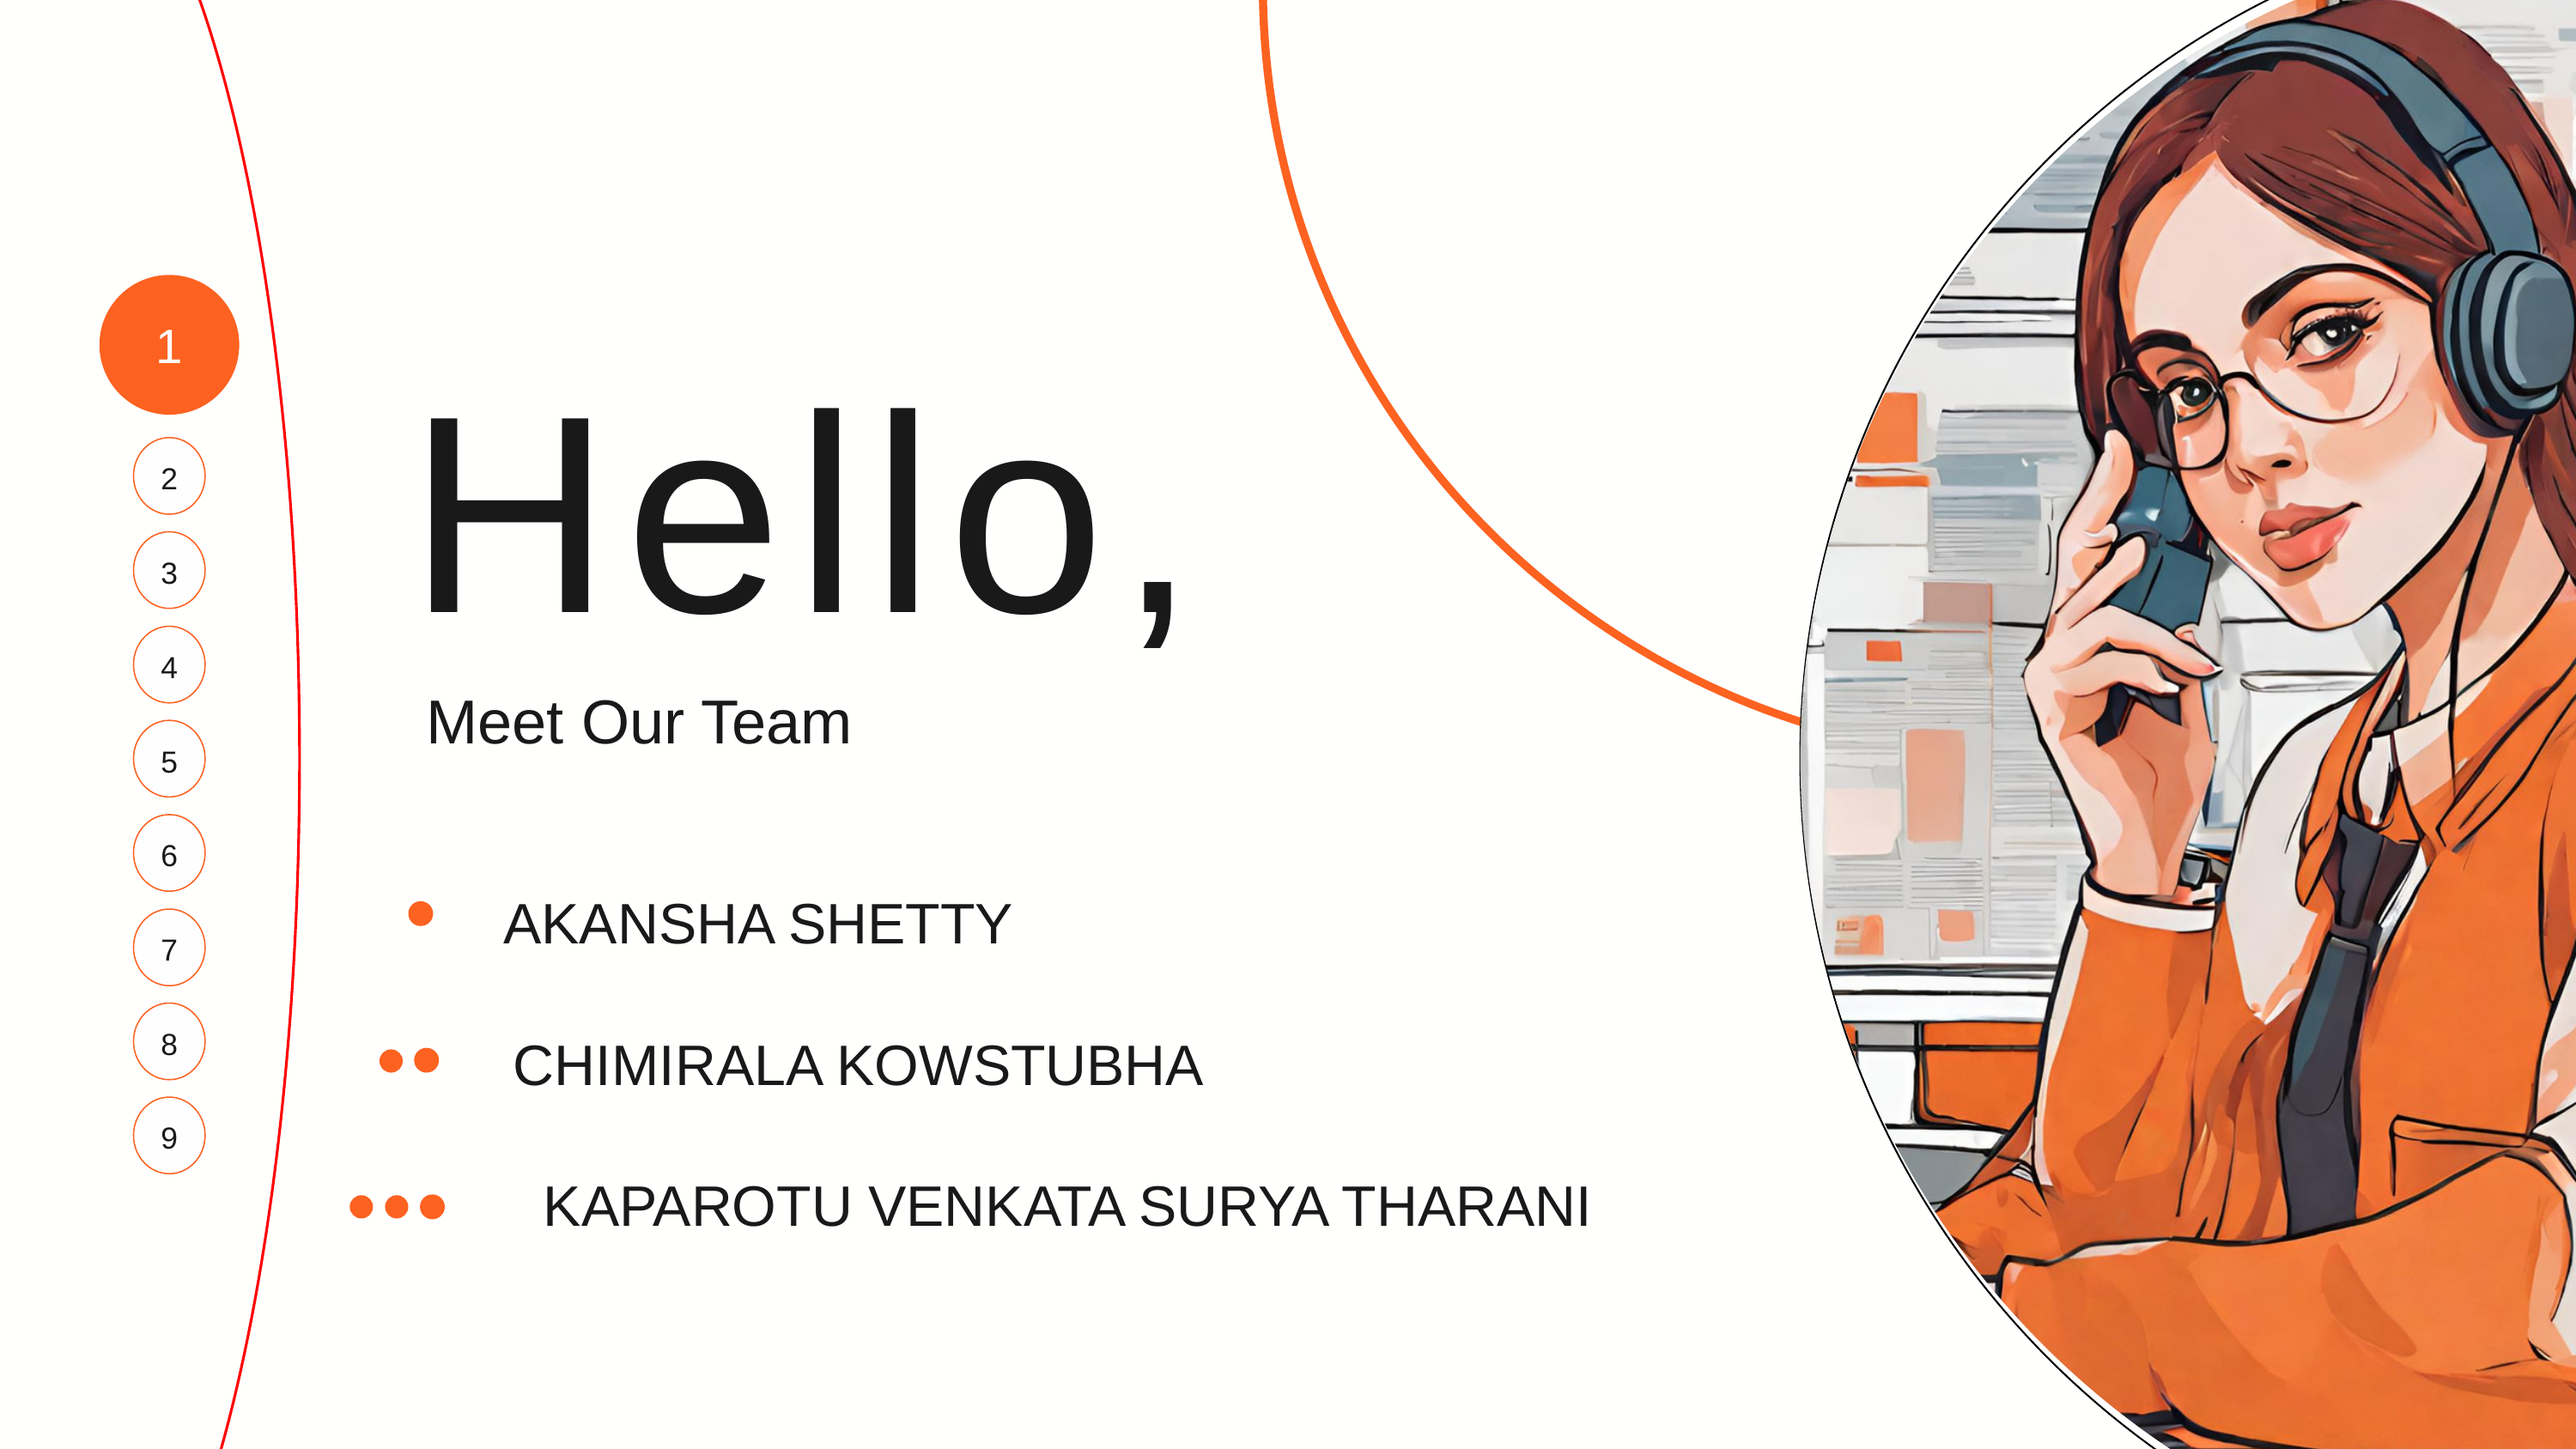

1
Hello,

2

3

4
Meet Our Team

5

6
AKANSHA SHETTY

7

8
CHIMIRALA KOWSTUBHA

9
KAPAROTU VENKATA SURYA THARANI